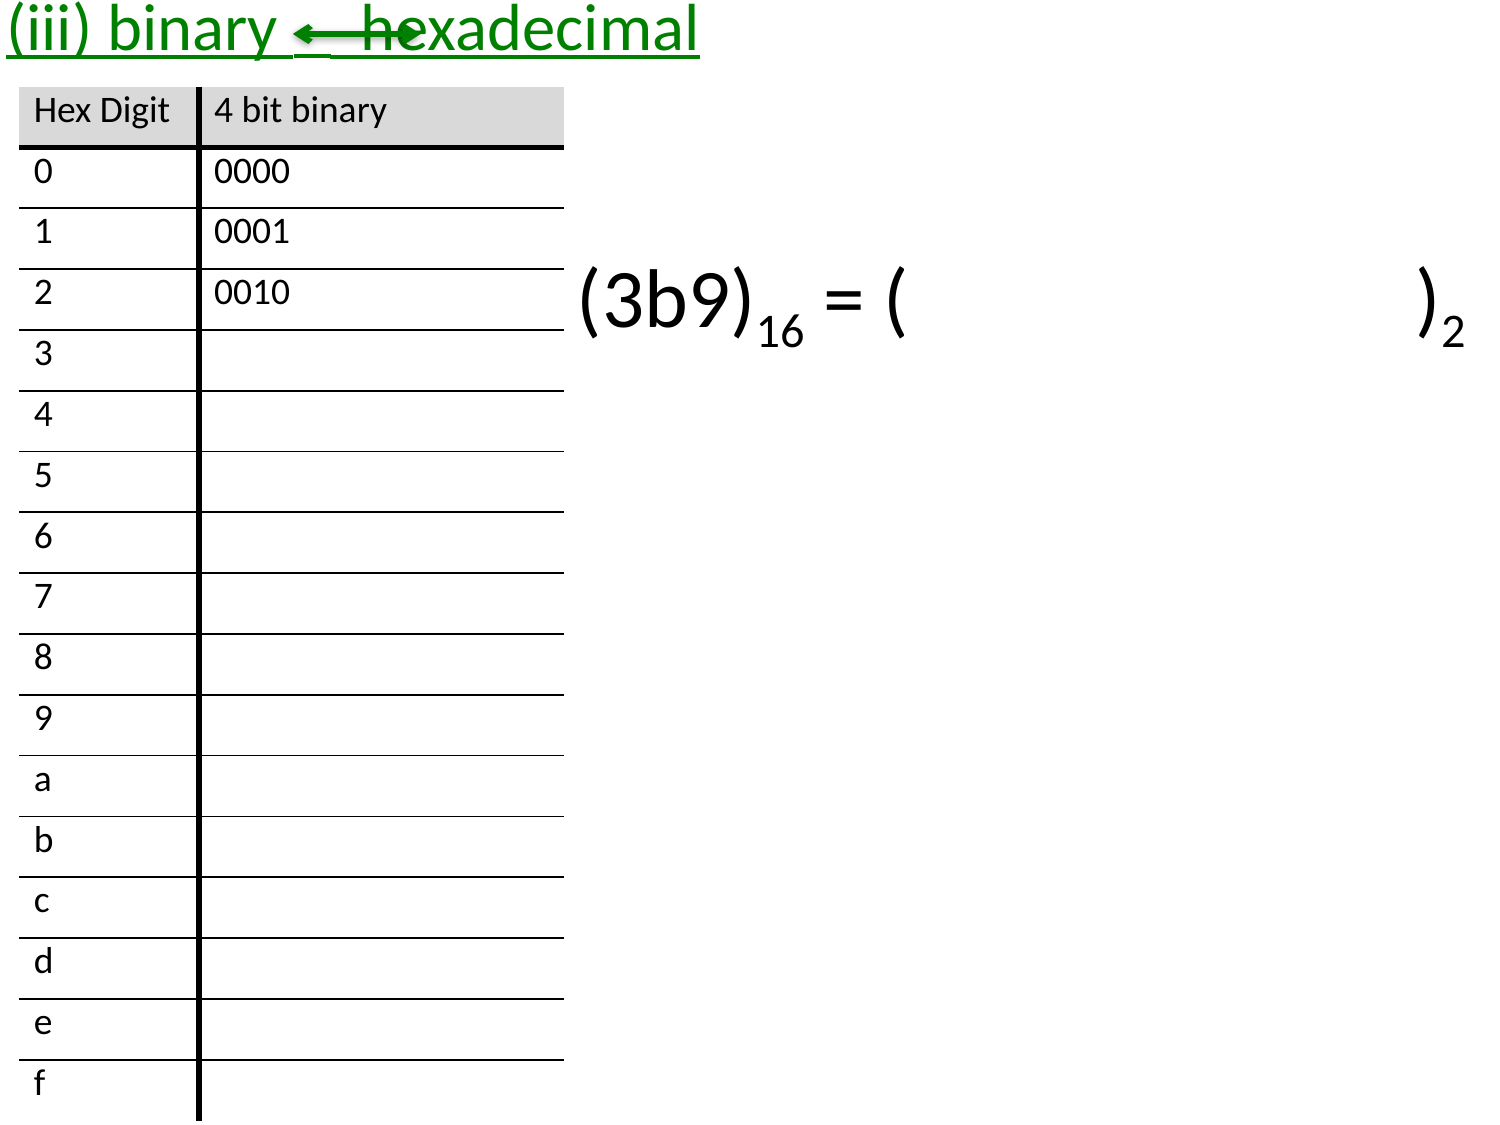

# (iii) binary     hexadecimal
| Hex Digit | 4 bit binary |
| --- | --- |
| 0 | 0000 |
| 1 | 0001 |
| 2 | 0010 |
| 3 |  |
| 4 |  |
| 5 |  |
| 6 |  |
| 7 |  |
| 8 |  |
| 9 |  |
| a |  |
| b |  |
| c |  |
| d |  |
| e |  |
| f |  |
(3b9)16 = (001110111001)2